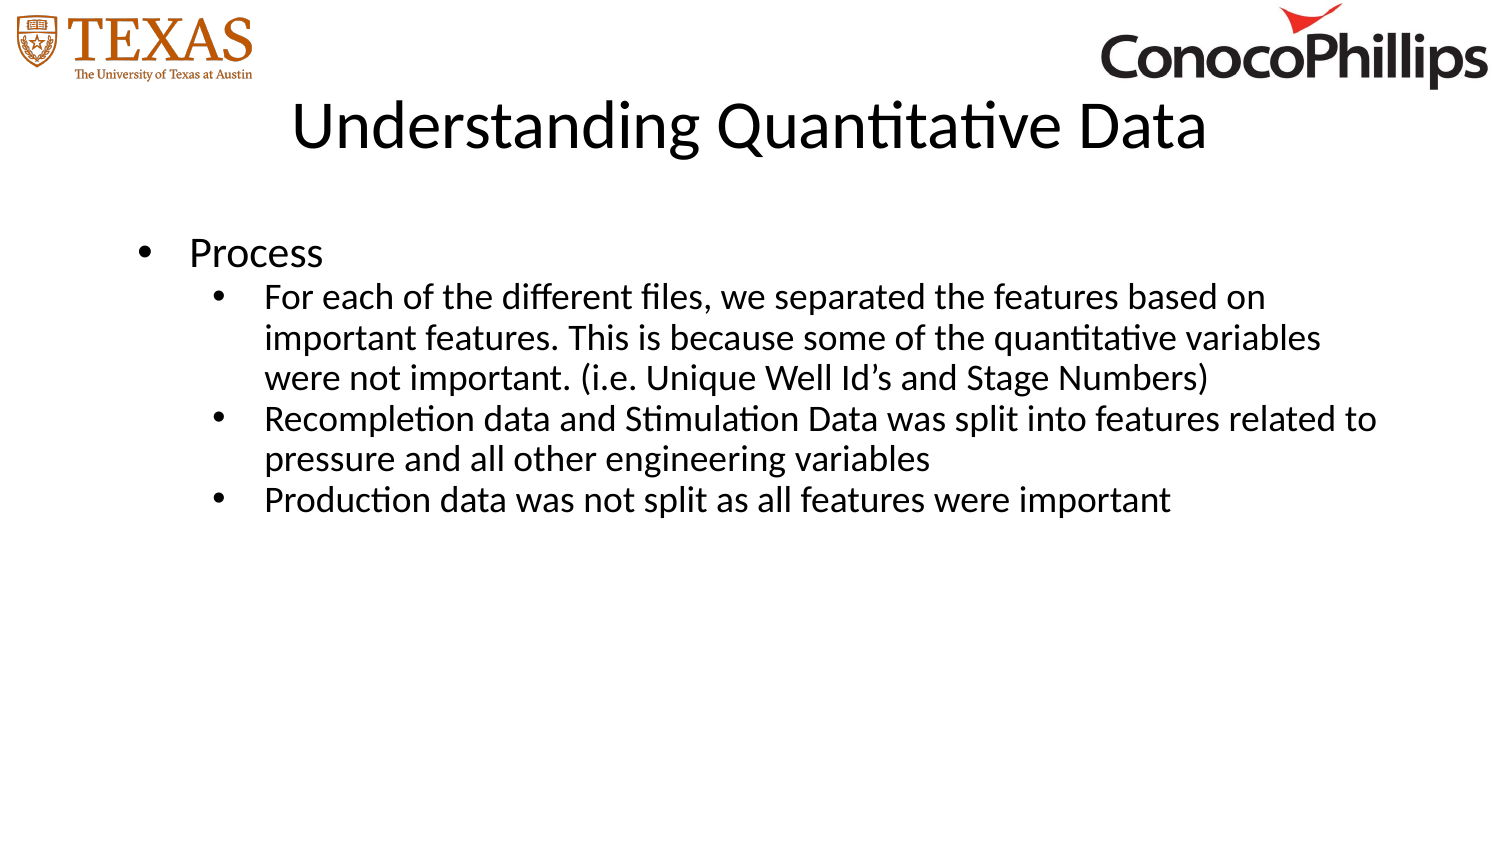

# Understanding Quantitative Data
Process
For each of the different files, we separated the features based on important features. This is because some of the quantitative variables were not important. (i.e. Unique Well Id’s and Stage Numbers)
Recompletion data and Stimulation Data was split into features related to pressure and all other engineering variables
Production data was not split as all features were important